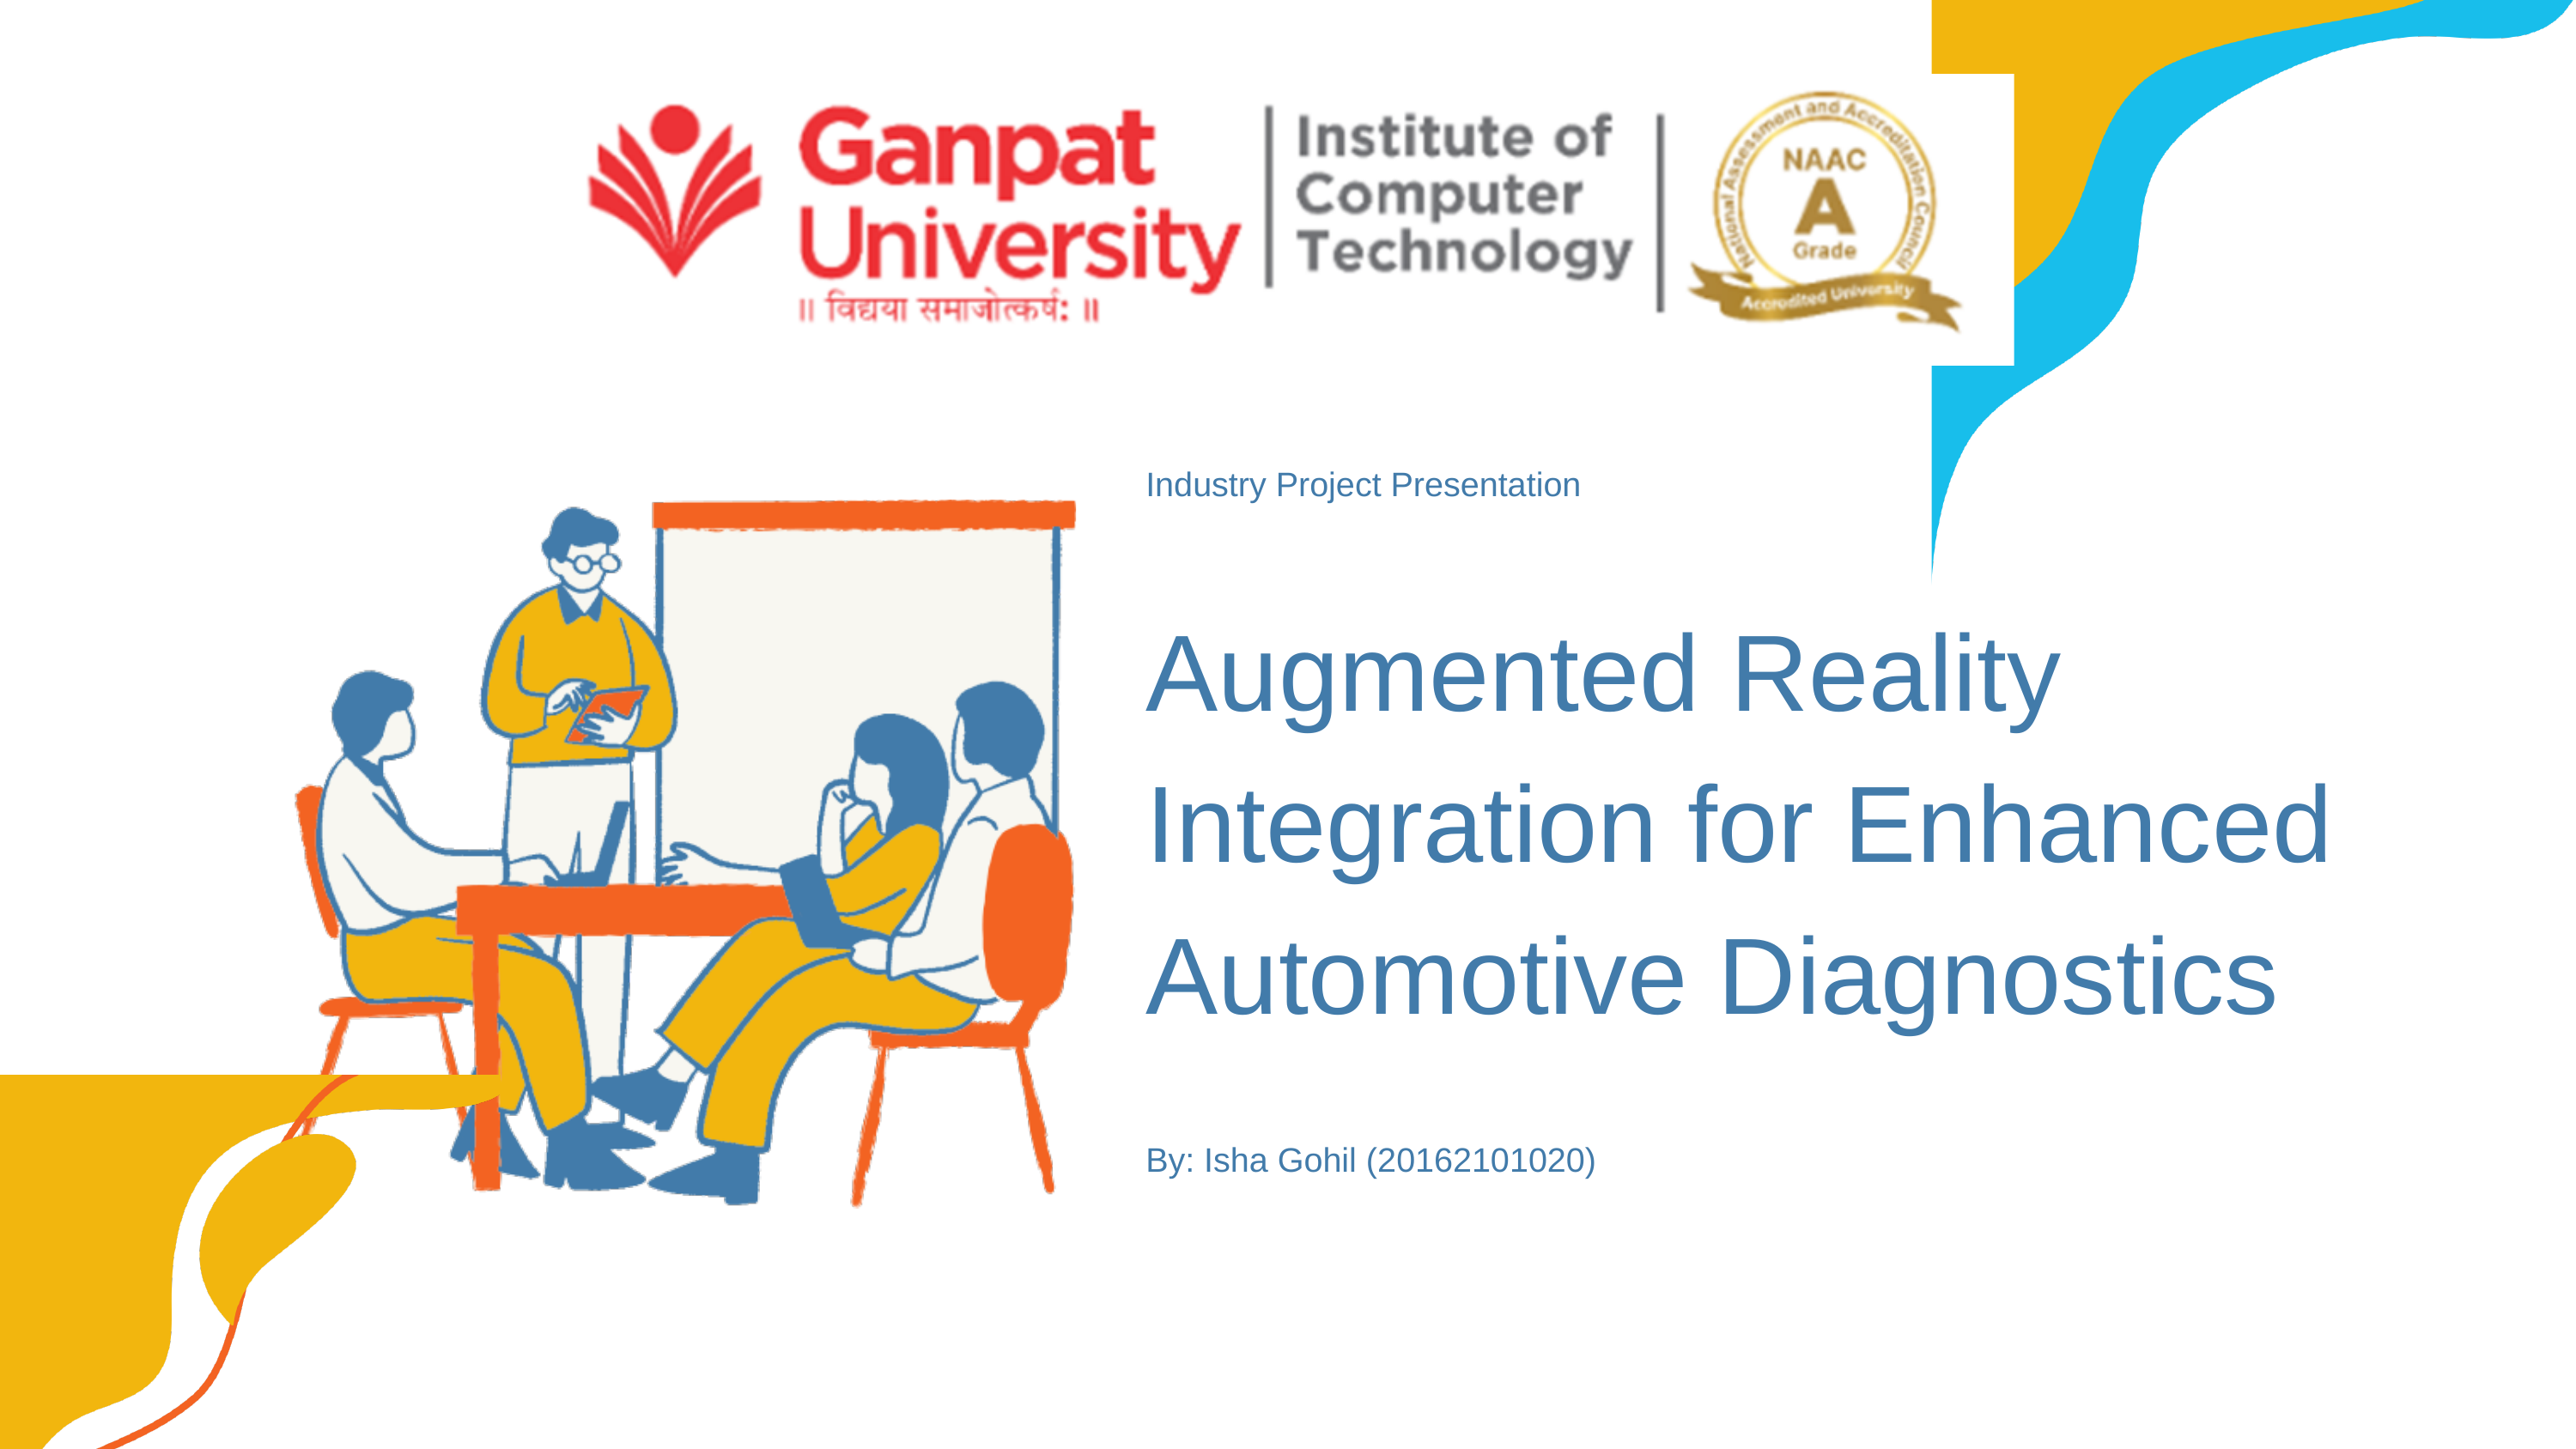

Industry Project Presentation

Augmented Reality Integration for Enhanced Automotive Diagnostics

By: Isha Gohil (20162101020)